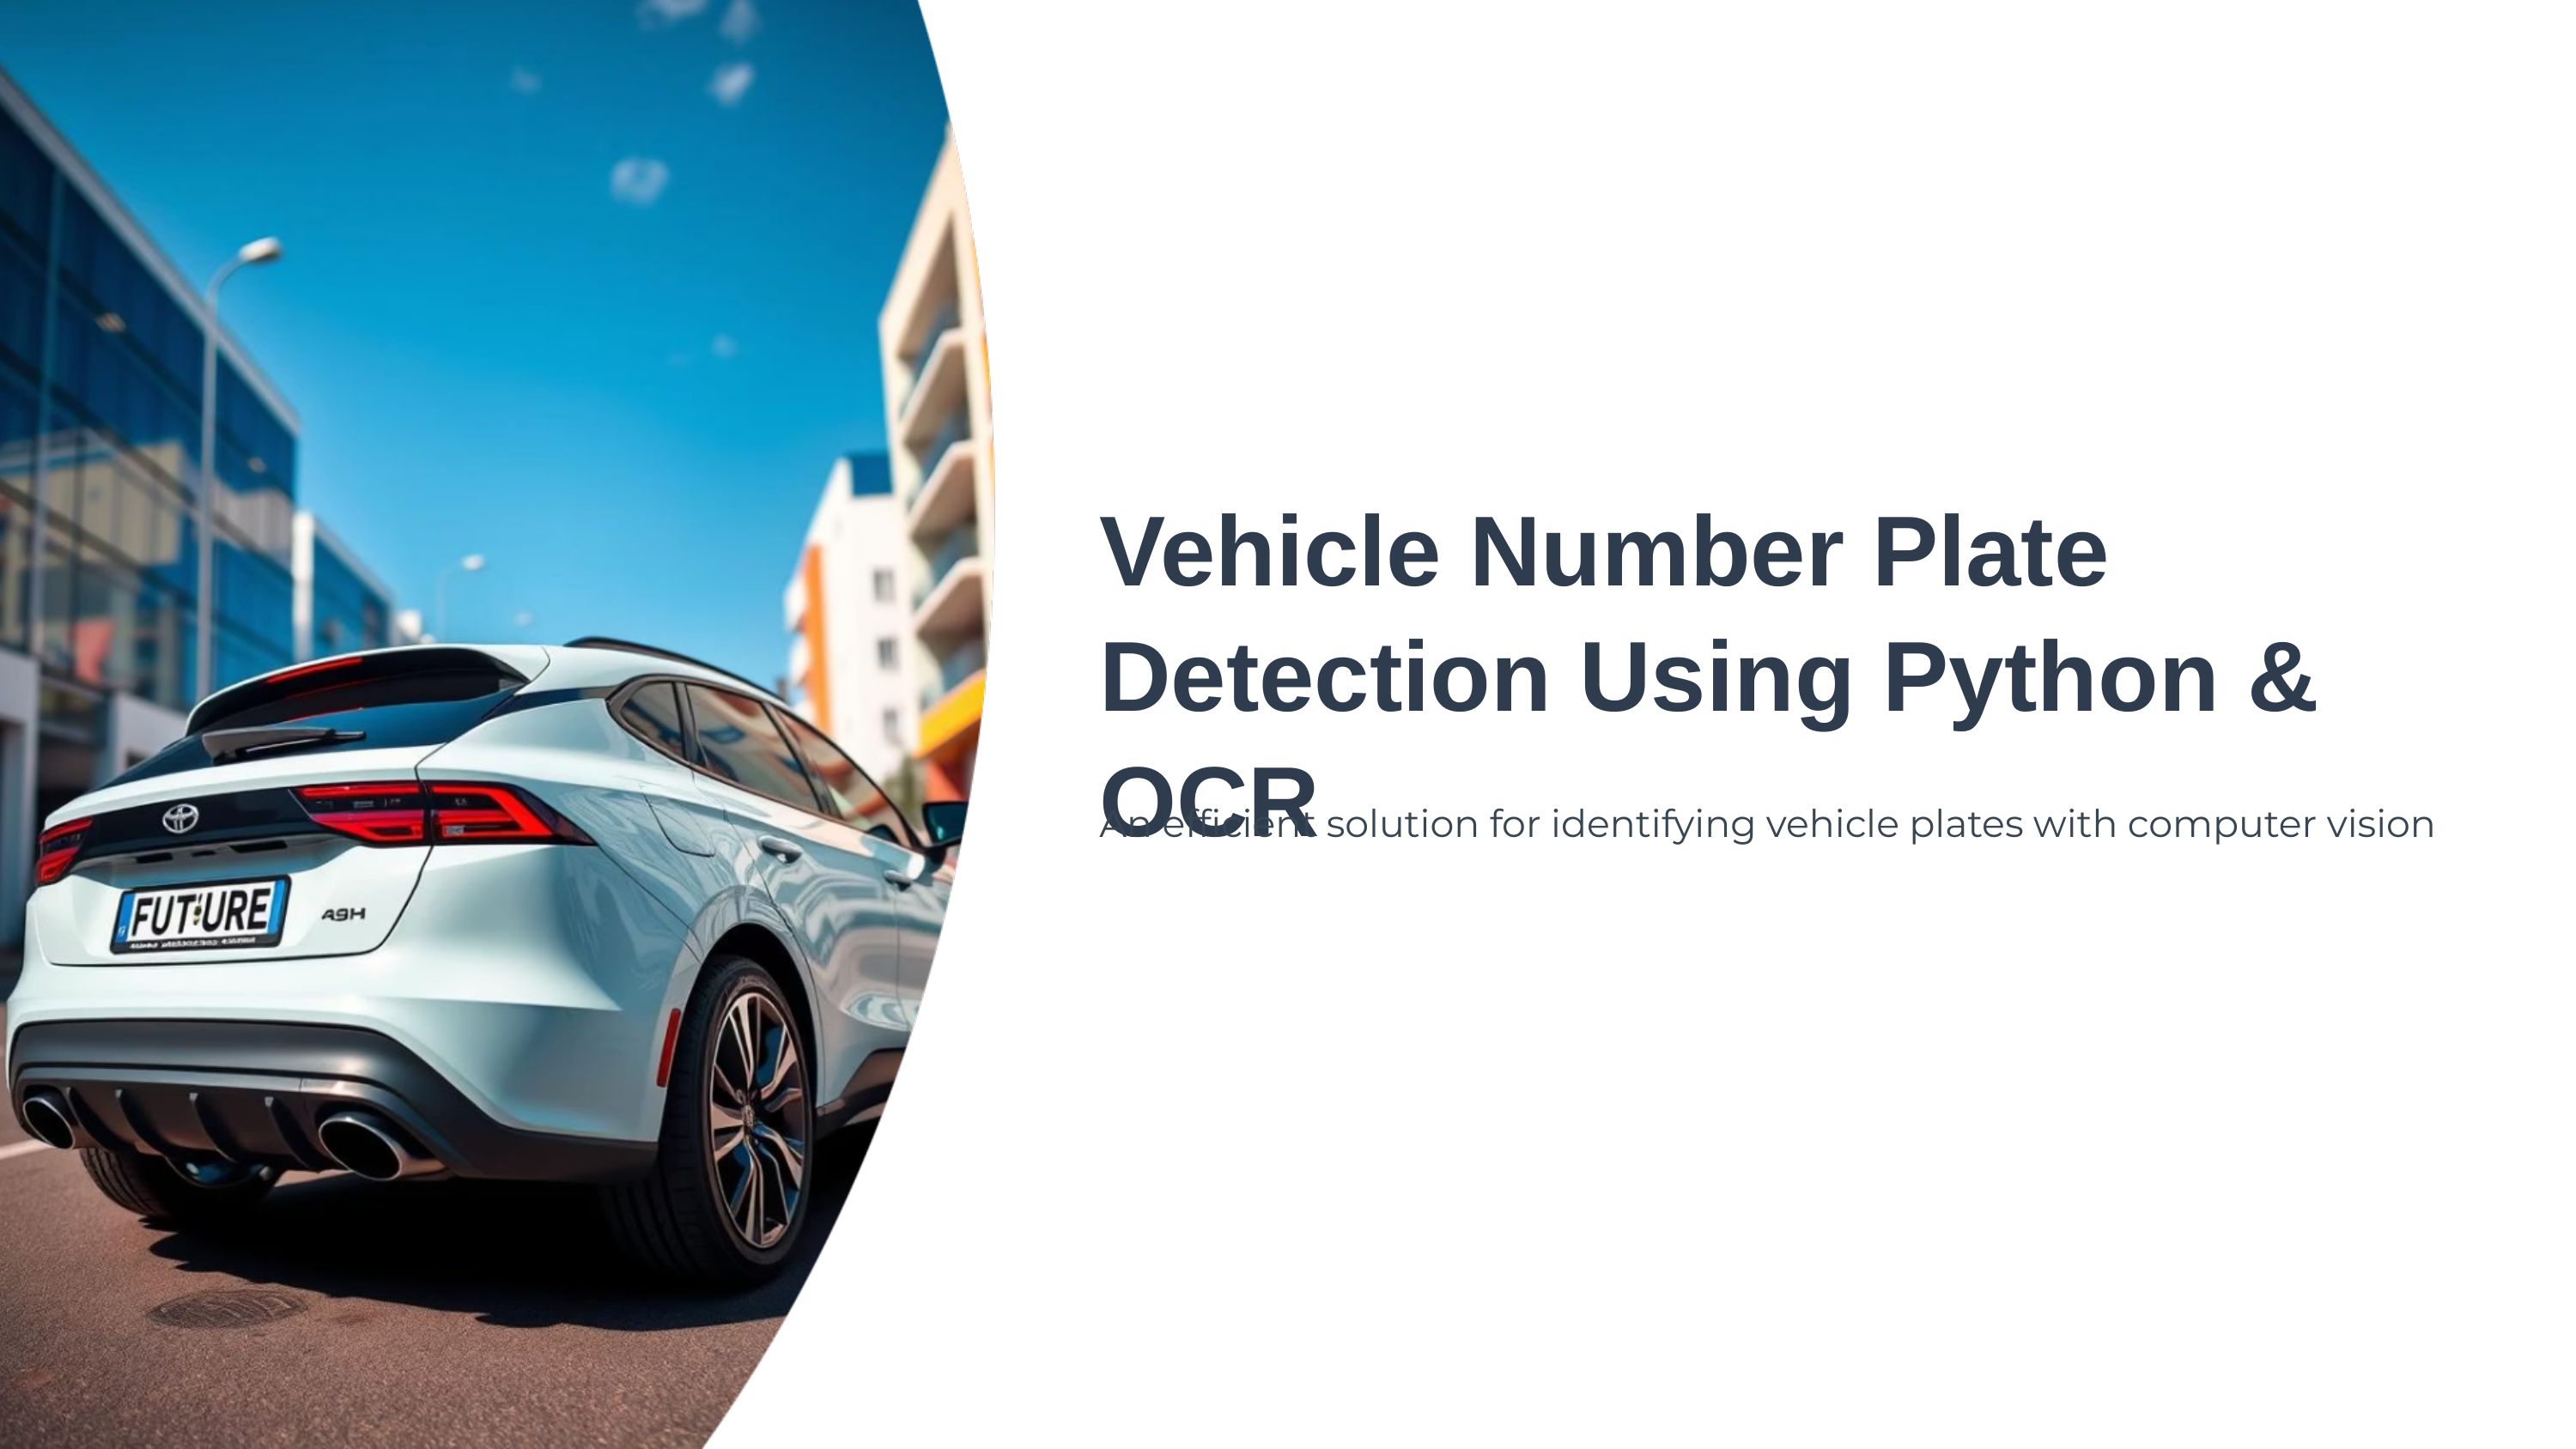

Vehicle Number Plate Detection Using Python & OCR

An efficient solution for identifying vehicle plates with computer vision